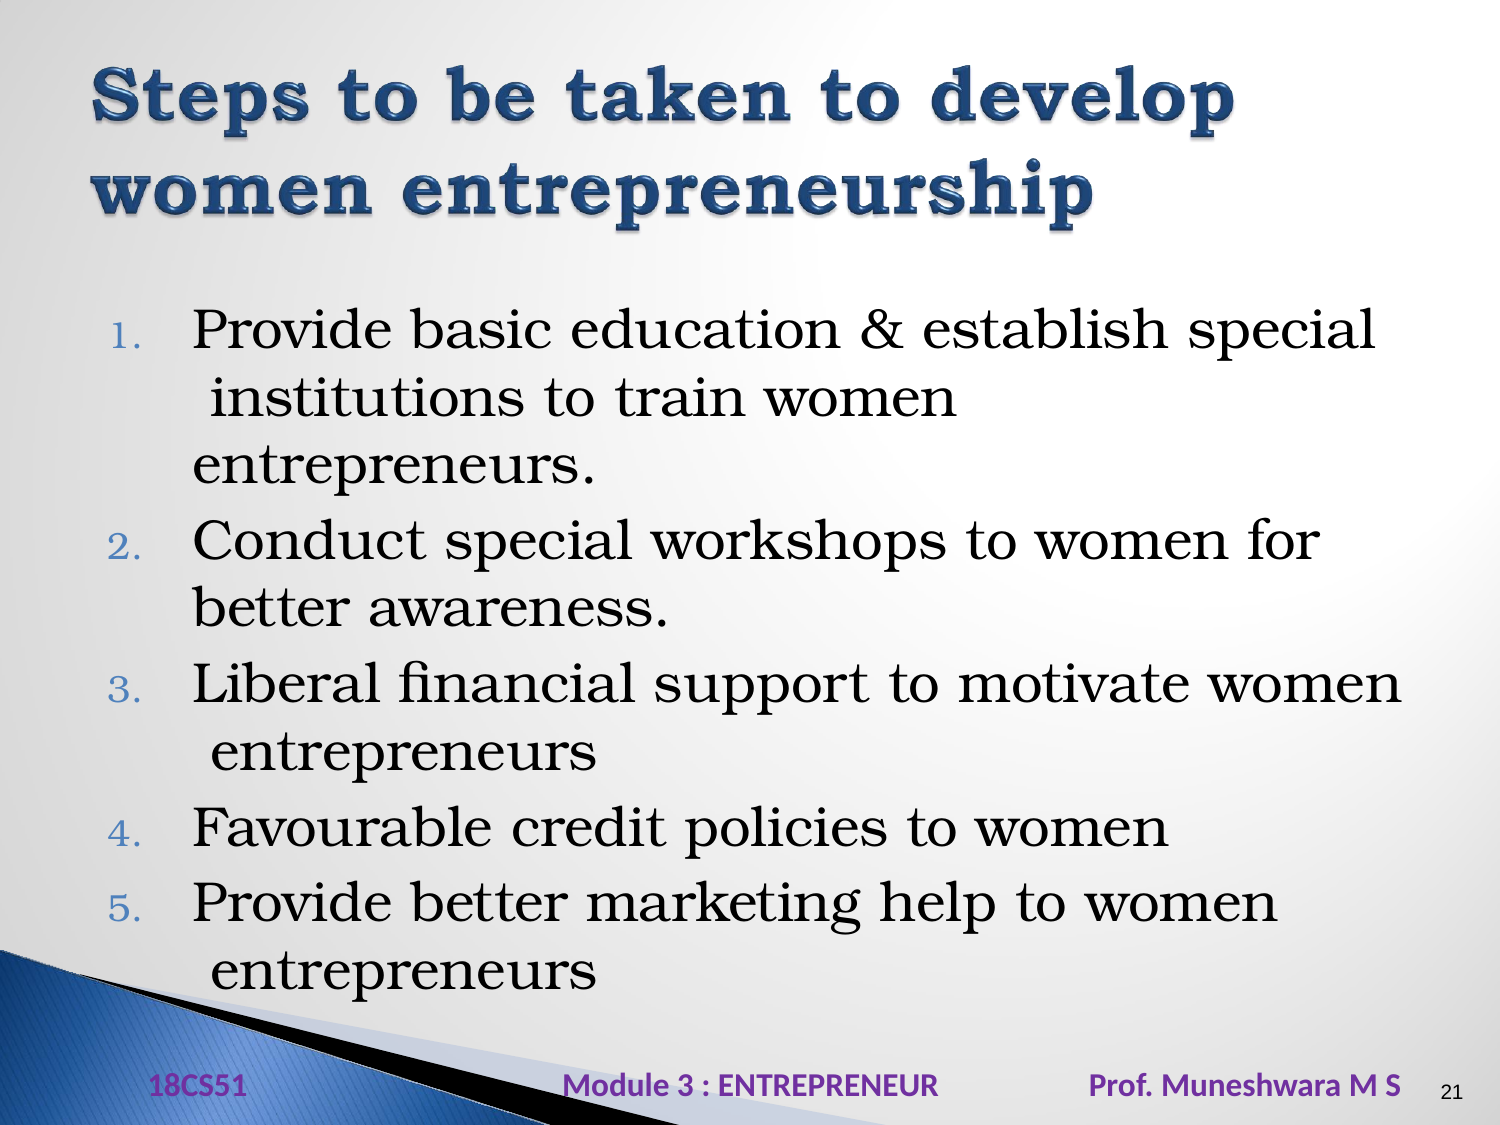

Provide basic education & establish special  institutions to train women entrepreneurs.
Conduct special workshops to women for  better awareness.
Liberal financial support to motivate women  entrepreneurs
Favourable credit policies to women
Provide better marketing help to women  entrepreneurs
18CS51                                          Module 3 : ENTREPRENEUR                    Prof. Muneshwara M S
21